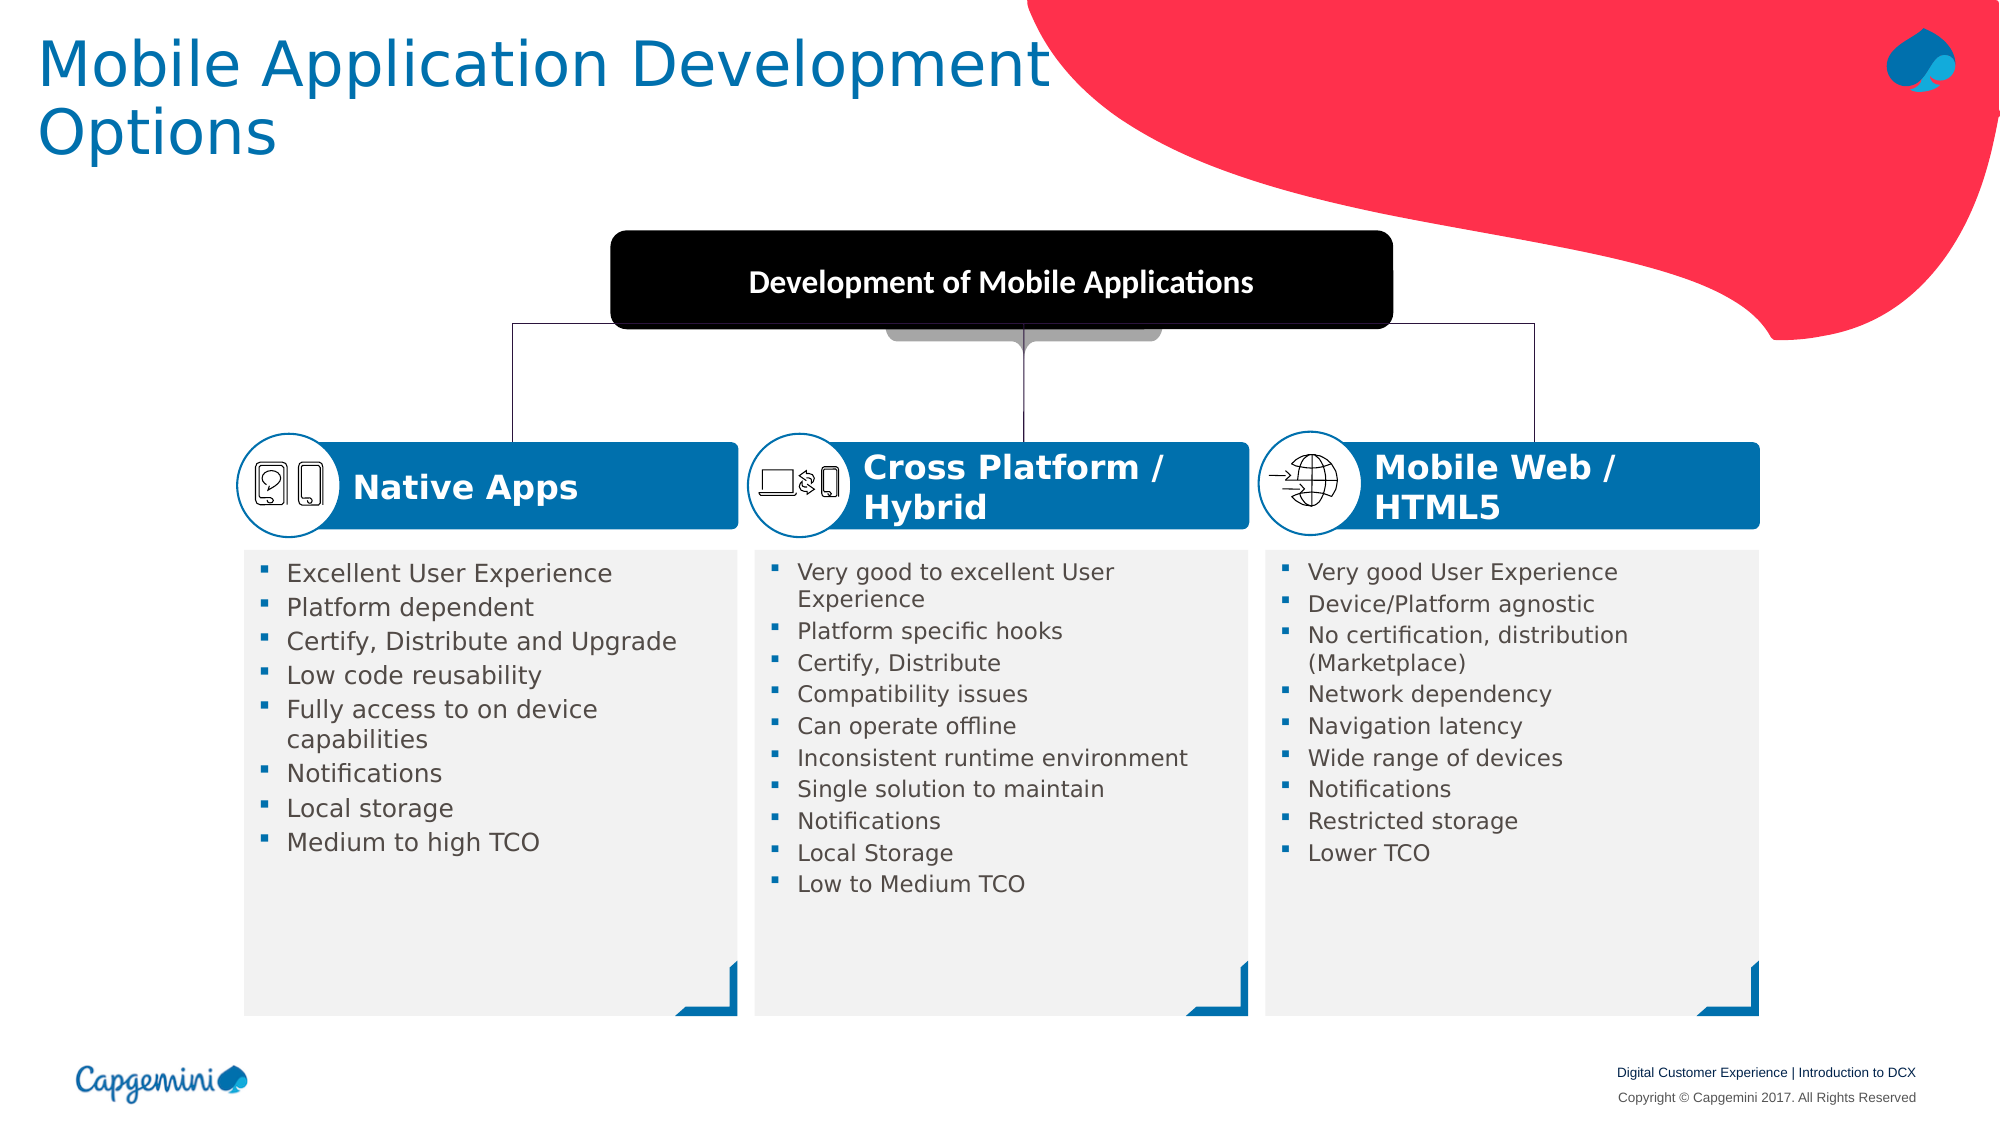

# Mobile Application Development Options

Development of Mobile Applications

Native Apps
Cross Platform / Hybrid
Mobile Web / HTML5

Excellent User Experience
Platform dependent
Certify, Distribute and Upgrade
Low code reusability
Fully access to on device capabilities
Notifications
Local storage
Medium to high TCO
Very good to excellent User Experience
Platform specific hooks
Certify, Distribute
Compatibility issues
Can operate offline
Inconsistent runtime environment
Single solution to maintain
Notifications
Local Storage
Low to Medium TCO

Very good User Experience
Device/Platform agnostic
No certification, distribution (Marketplace)
Network dependency
Navigation latency
Wide range of devices
Notifications
Restricted storage
Lower TCO